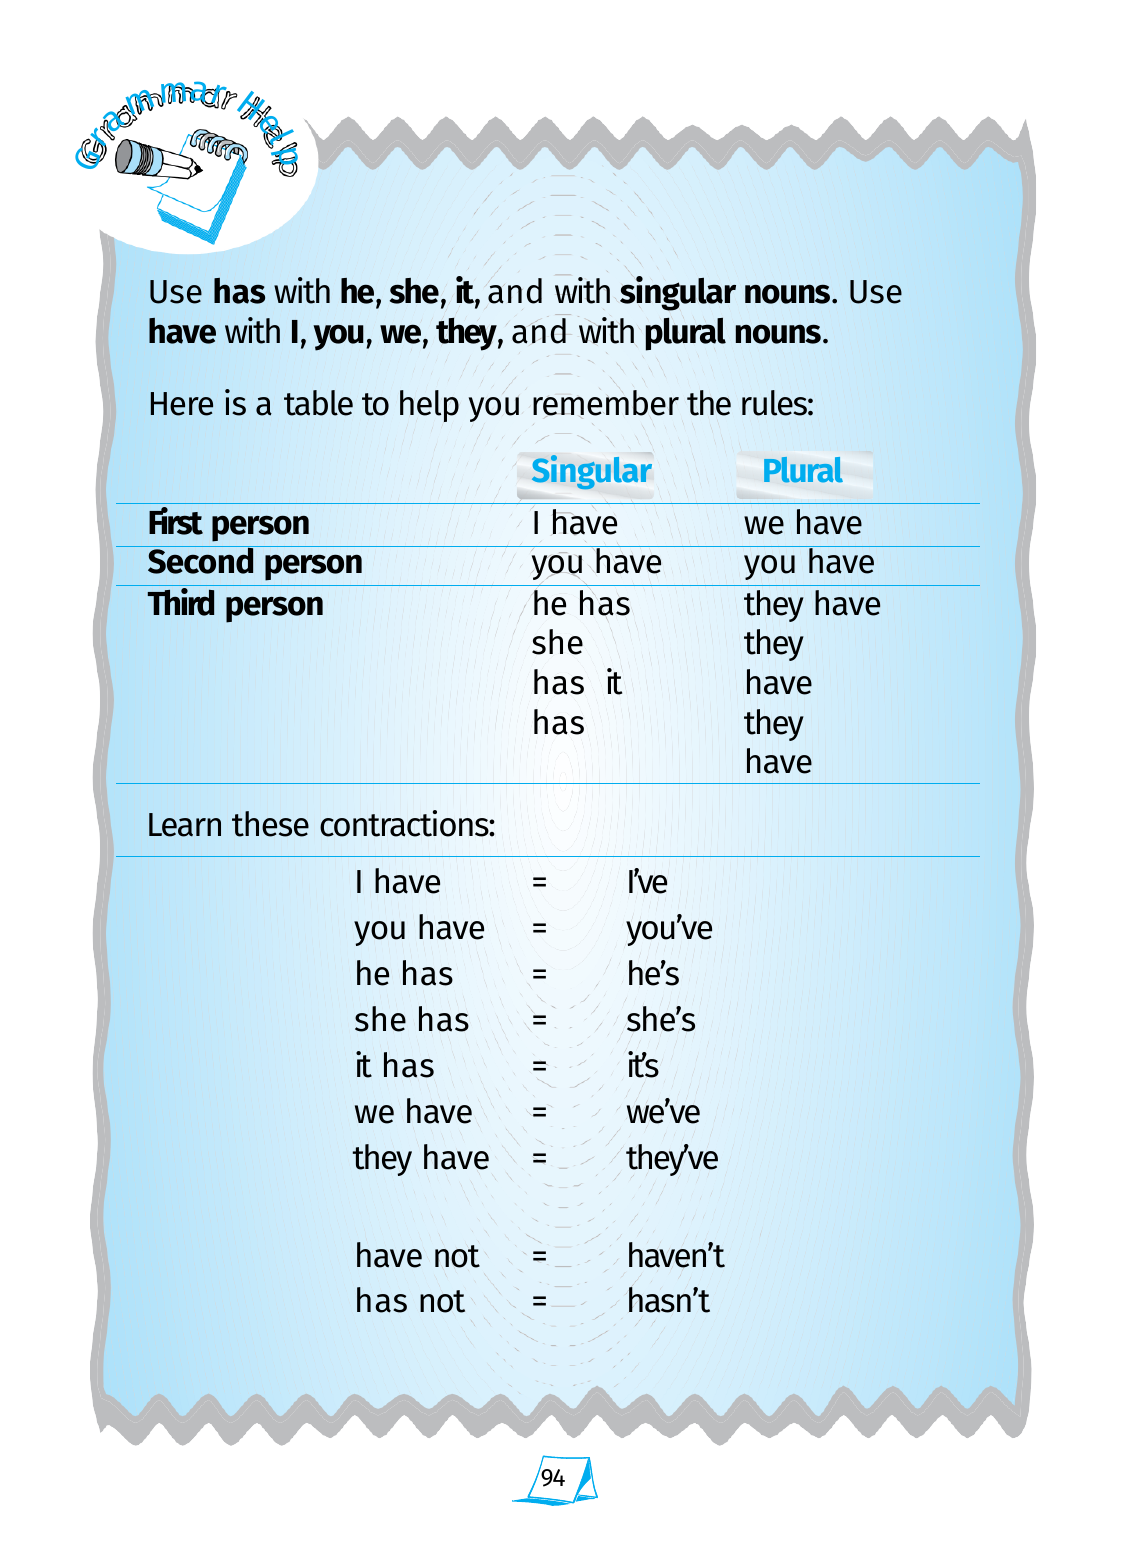

m
a
r
m
H
a
r
e
l
G
p
Use has with he, she, it, and with singular nouns. Use
have with I, you, we, they, and with plural nouns.
Here is a table to help you remember the rules:
|  | Singular | Plural |
| --- | --- | --- |
| First person | I have | we have |
| Second person | you have | you have |
| Third person | he has she has it has | they have they have they have |
| Learn these contractions: |  |  |
| I have | = I’ve |  |
| you have | = you’ve |  |
| he has | = he’s |  |
| she has | = she’s |  |
| it has | = it’s |  |
| we have | = we’ve |  |
| they have | = they’ve |  |
| have not | = haven’t |  |
| has not | = hasn’t |  |

94